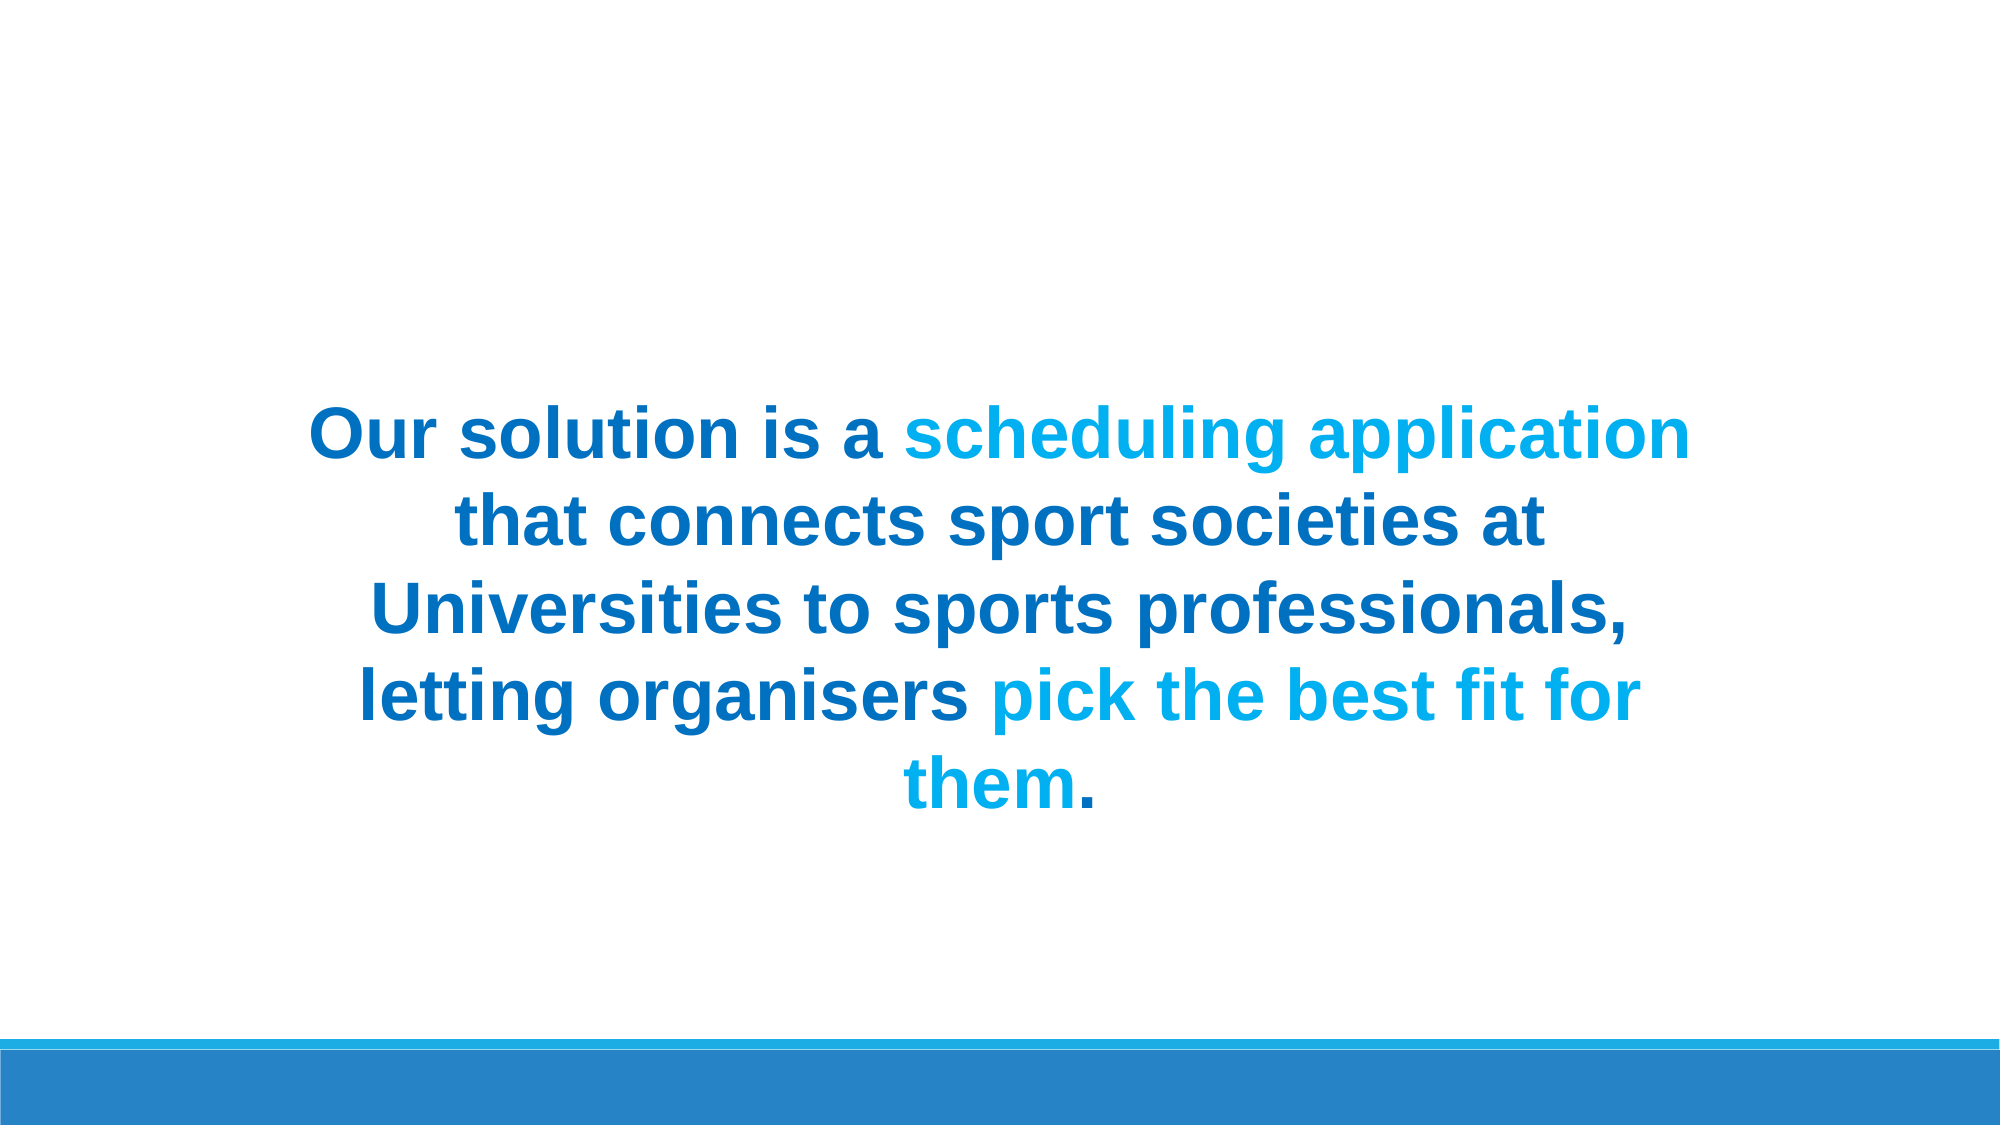

Our solution is a scheduling application that connects sport societies at Universities to sports professionals, letting organisers pick the best fit for them.